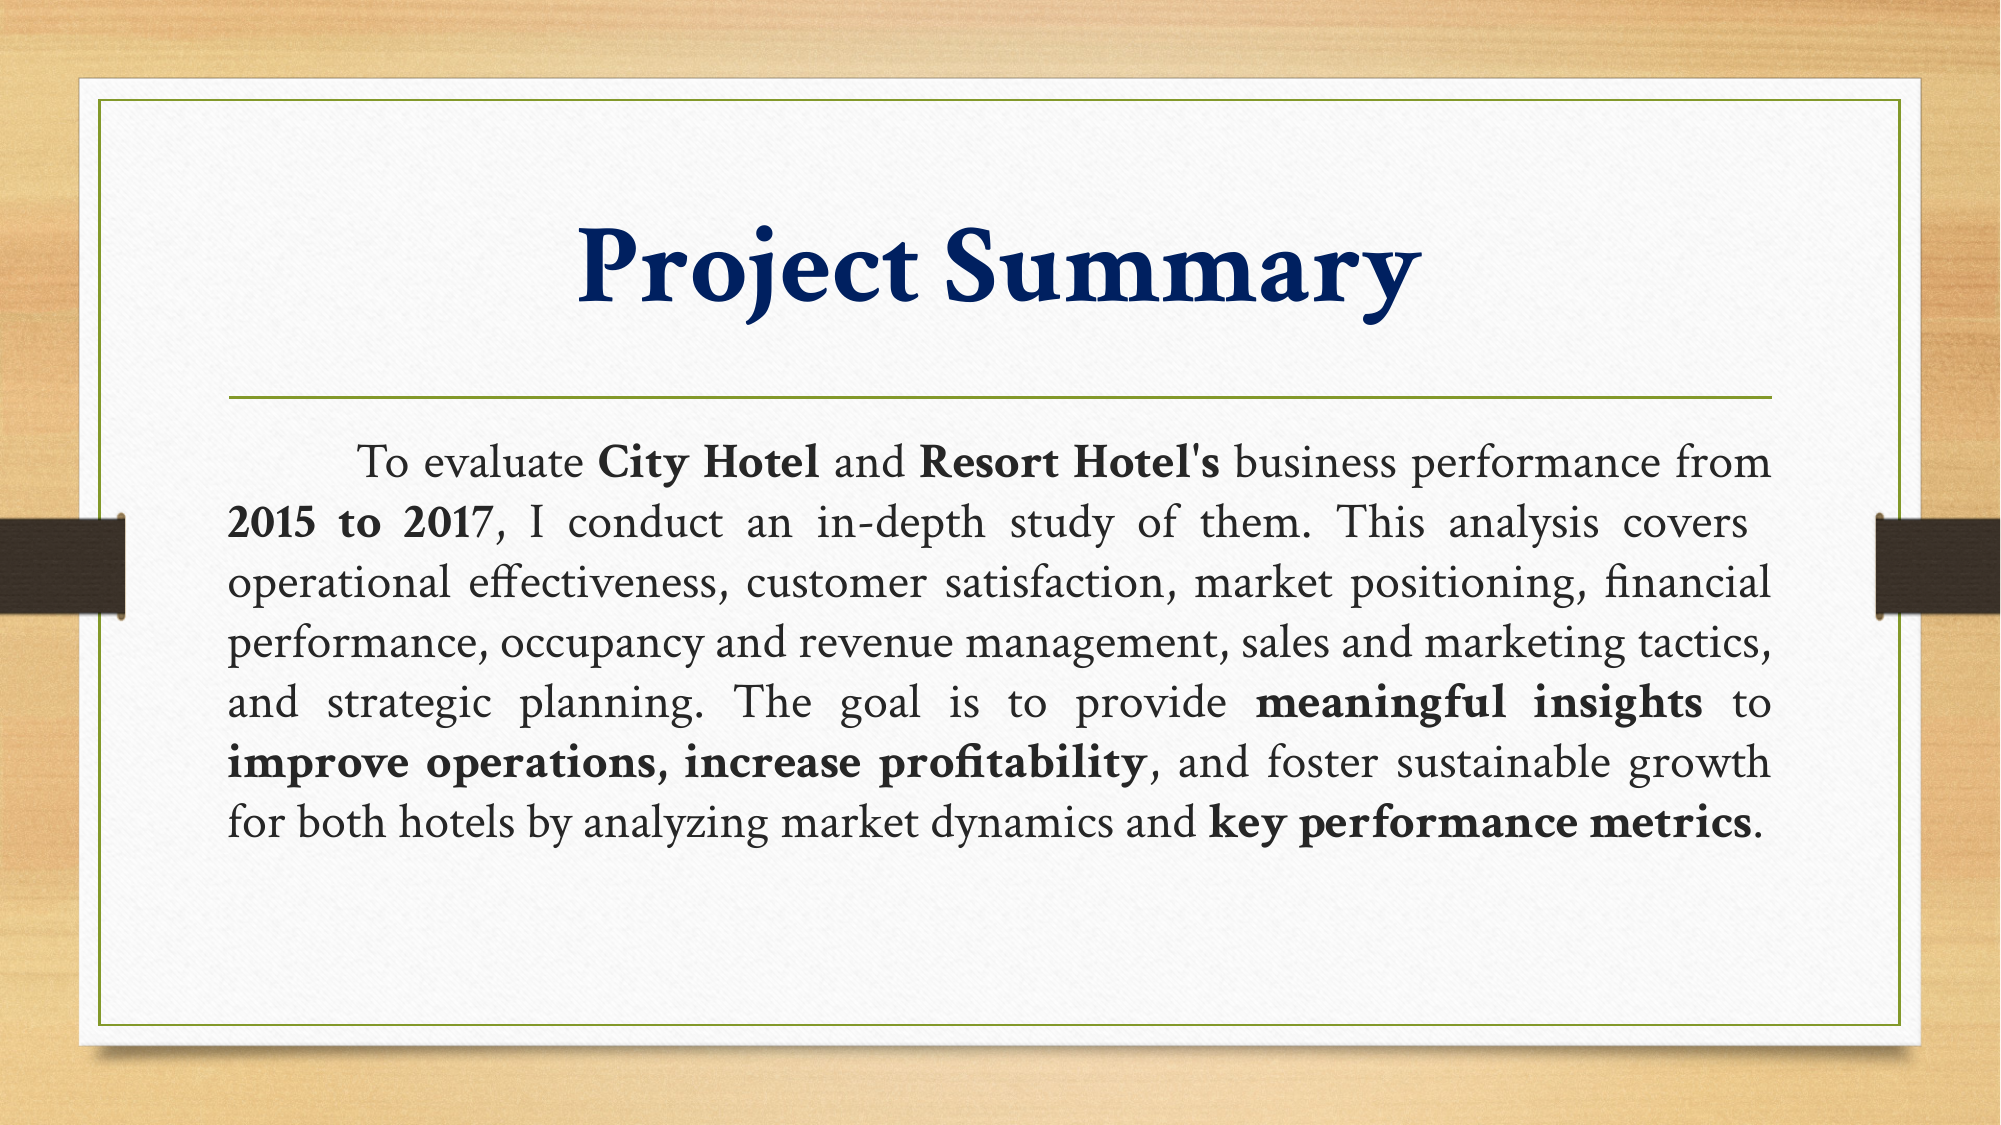

# Project Summary
         To evaluate City Hotel and Resort Hotel's business performance from 2015 to 2017, I conduct an in-depth study of them. This analysis covers  operational effectiveness, customer satisfaction, market positioning, financial performance, occupancy and revenue management, sales and marketing tactics, and strategic planning. The goal is to provide meaningful insights to improve operations, increase profitability, and foster sustainable growth for both hotels by analyzing market dynamics and key performance metrics.